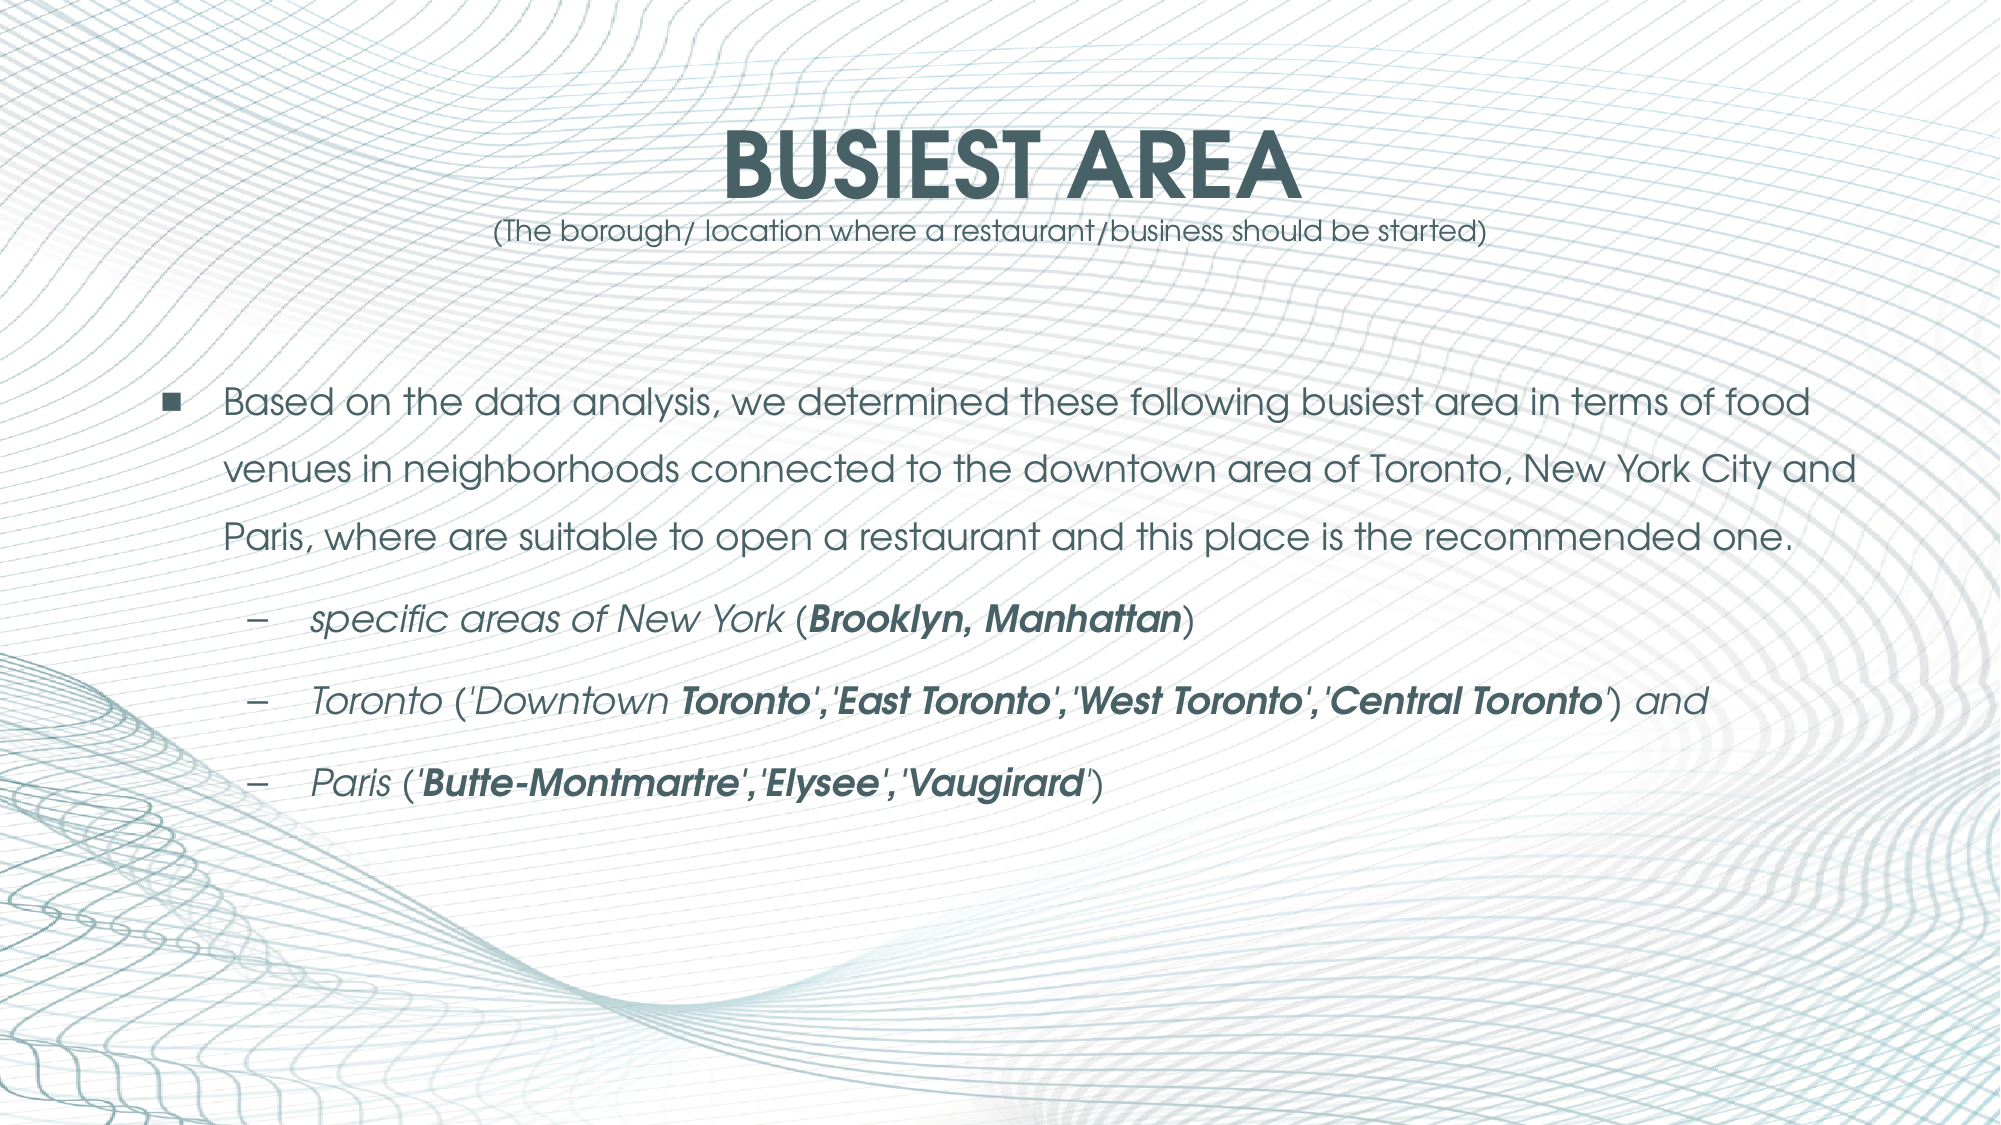

# BUSIEST AREA
(The borough/ location where a restaurant/business should be started)

Based on the data analysis, we determined these following busiest area in terms of food venues in neighborhoods connected to the downtown area of Toronto, New York City and Paris, where are suitable to open a restaurant and this place is the recommended one.
specific areas of New York (Brooklyn, Manhattan)
Toronto ('Downtown Toronto','East Toronto','West Toronto','Central Toronto') and
Paris ('Butte-Montmartre','Elysee','Vaugirard')